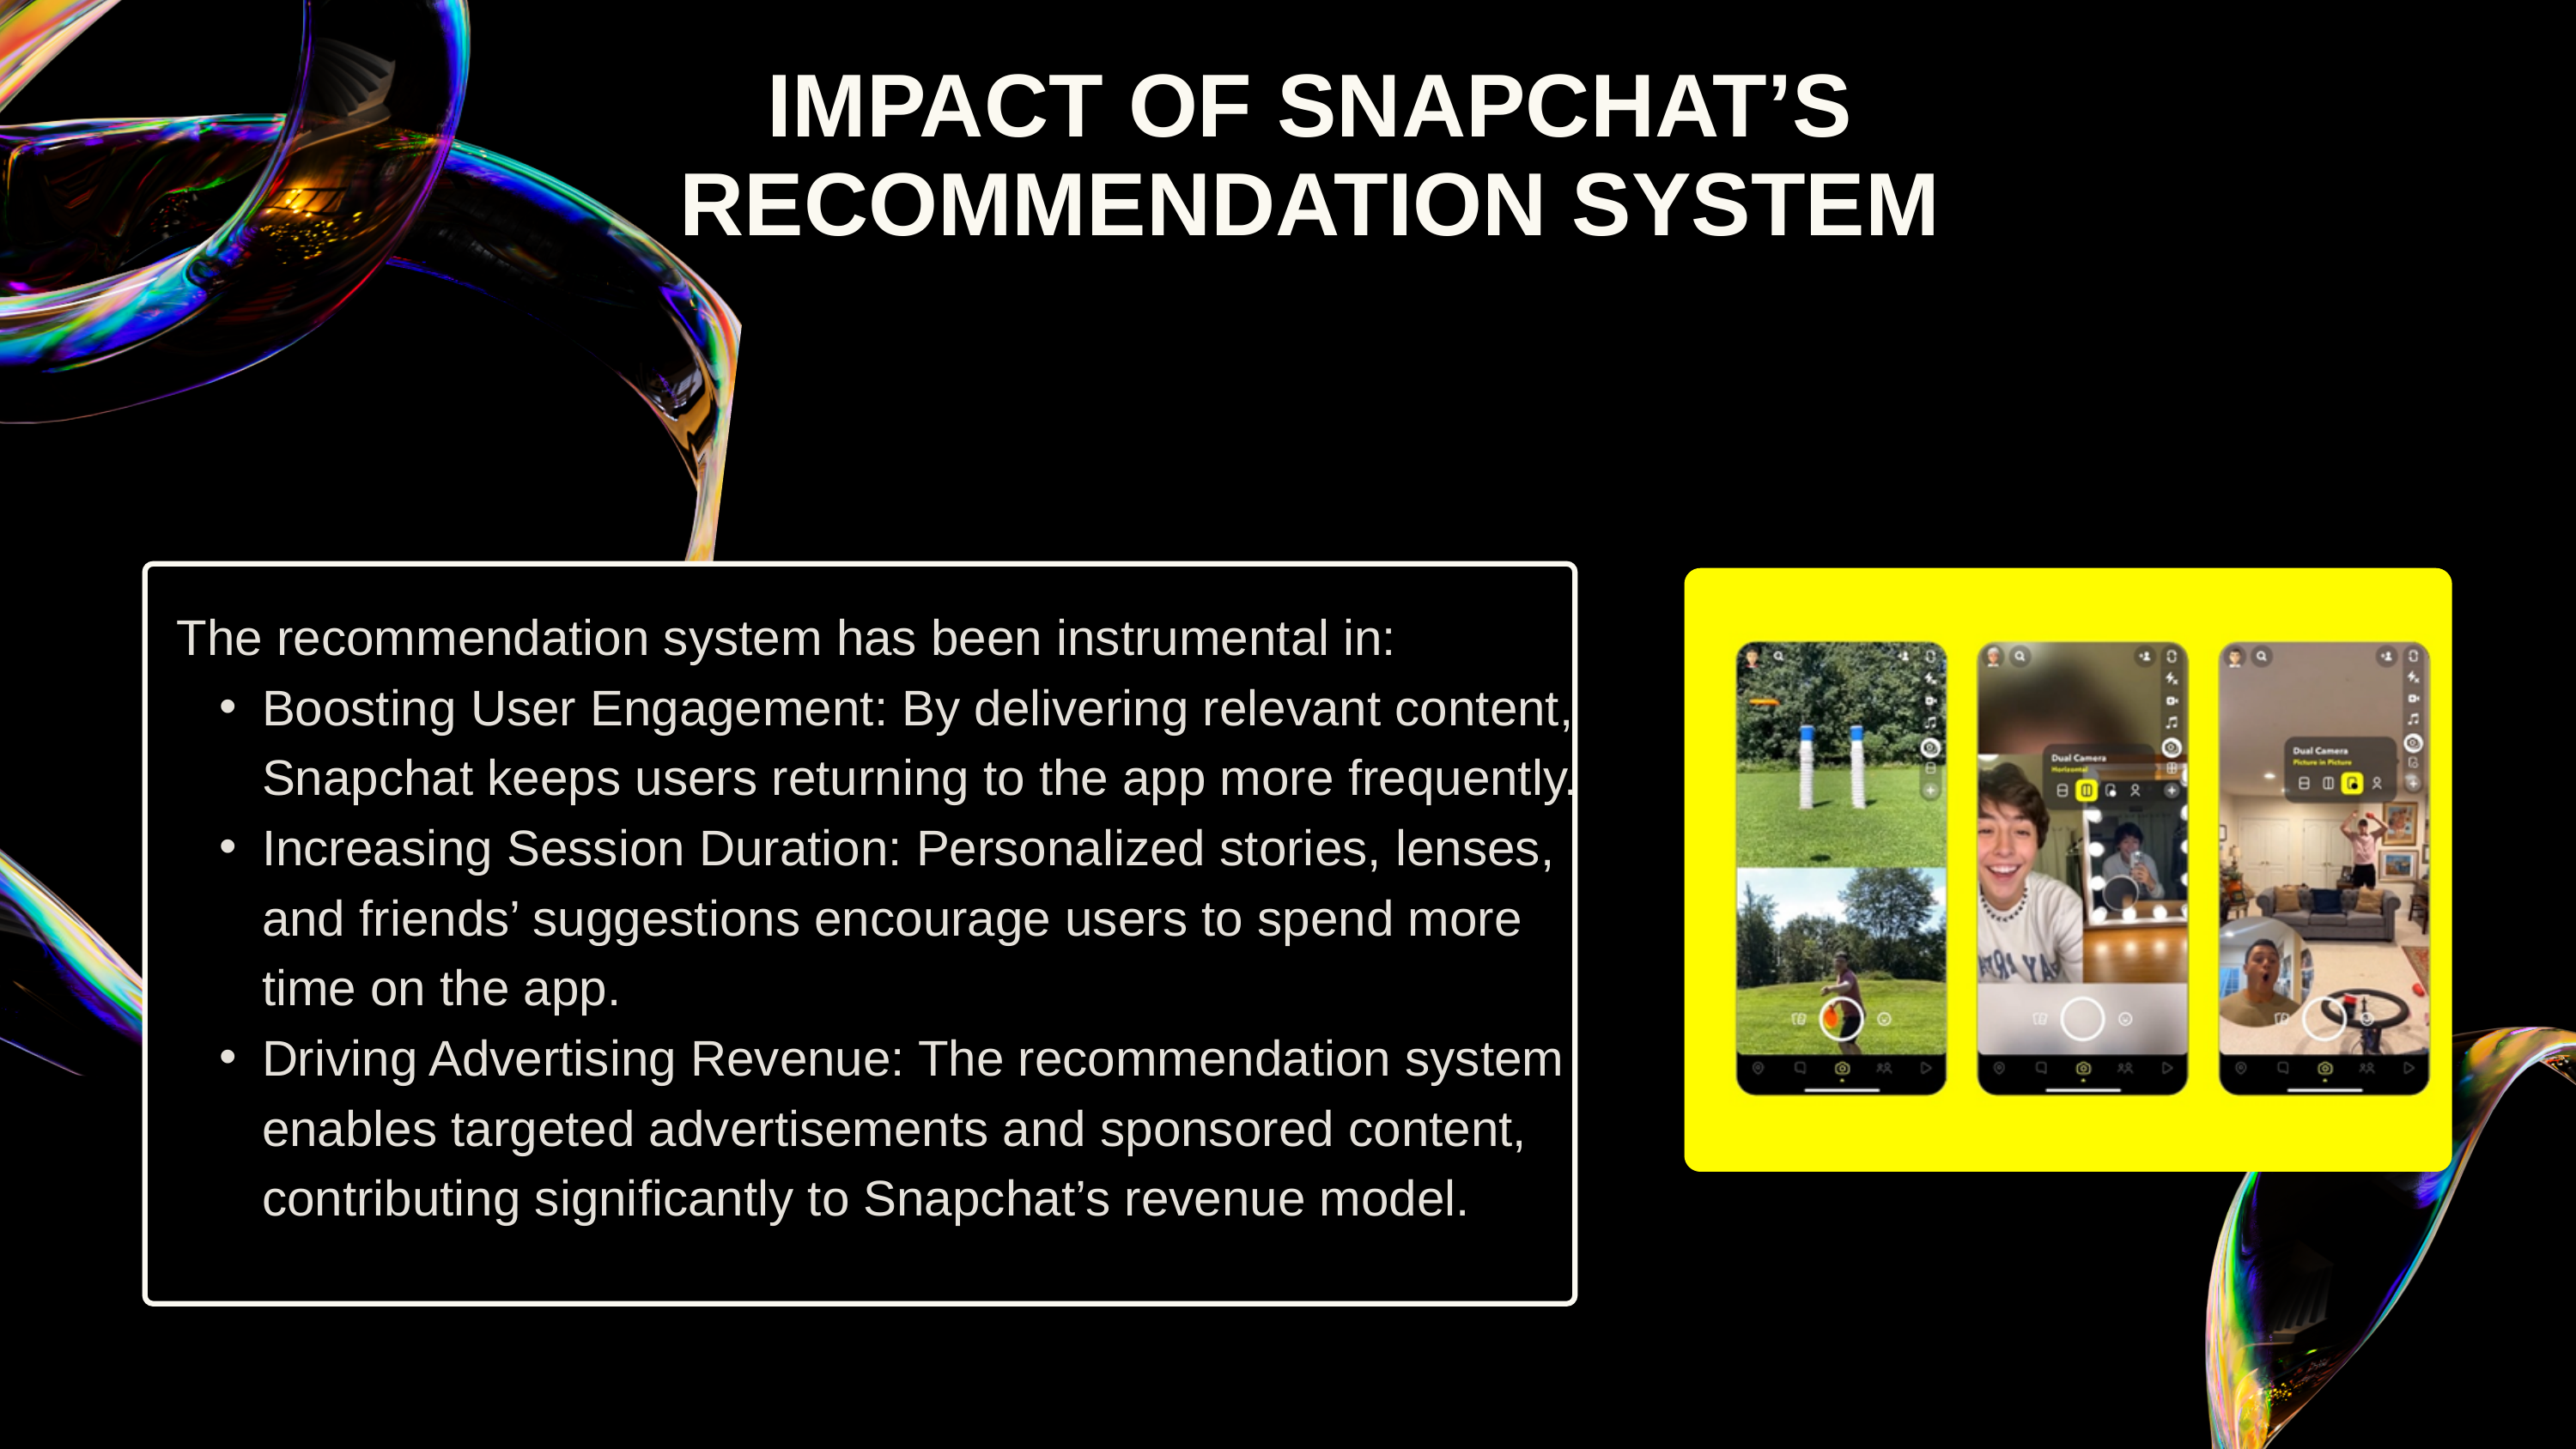

IMPACT OF SNAPCHAT’S RECOMMENDATION SYSTEM

The recommendation system has been instrumental in:
Boosting User Engagement: By delivering relevant content, Snapchat keeps users returning to the app more frequently.
Increasing Session Duration: Personalized stories, lenses, and friends’ suggestions encourage users to spend more time on the app.
Driving Advertising Revenue: The recommendation system enables targeted advertisements and sponsored content, contributing significantly to Snapchat’s revenue model.